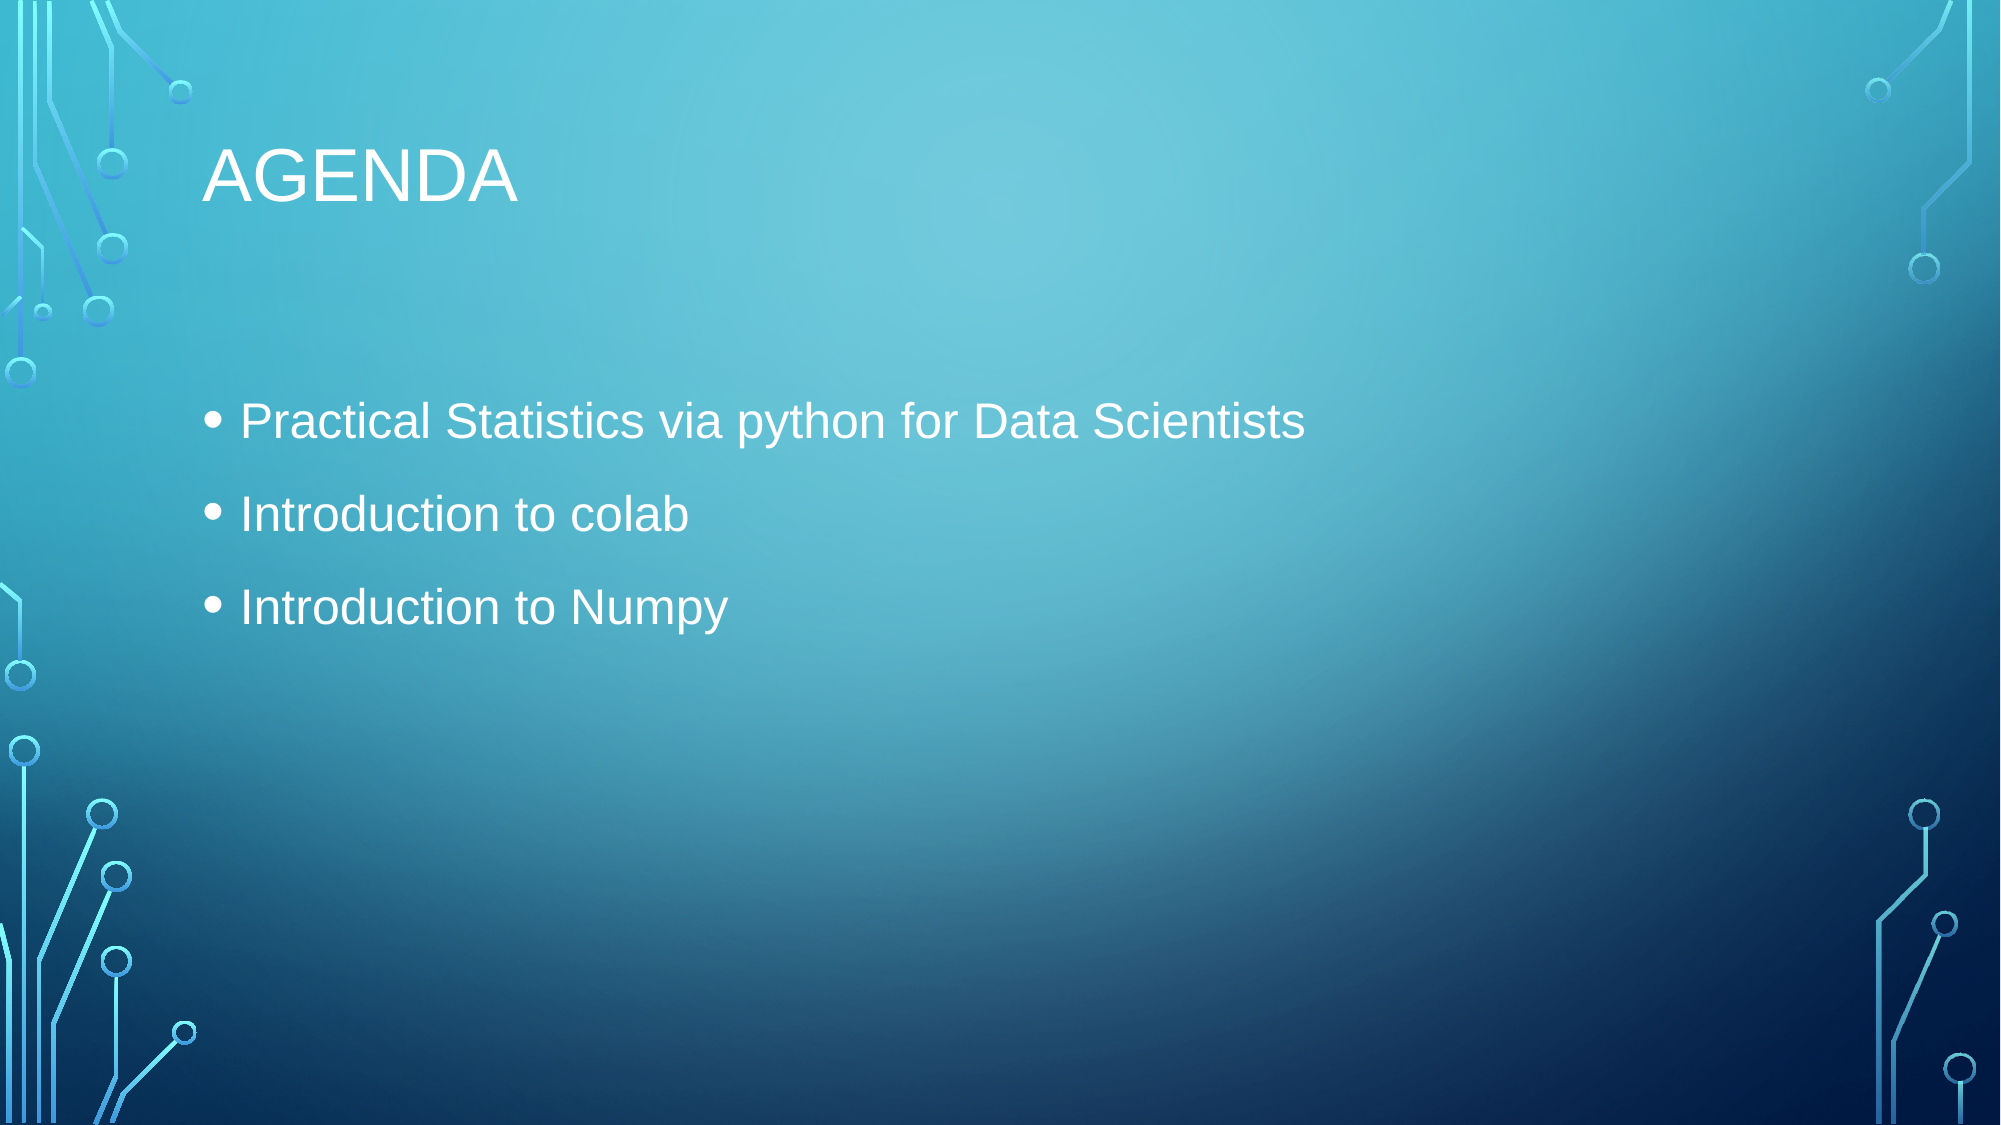

# Agenda
Practical Statistics via python for Data Scientists
Introduction to colab
Introduction to Numpy